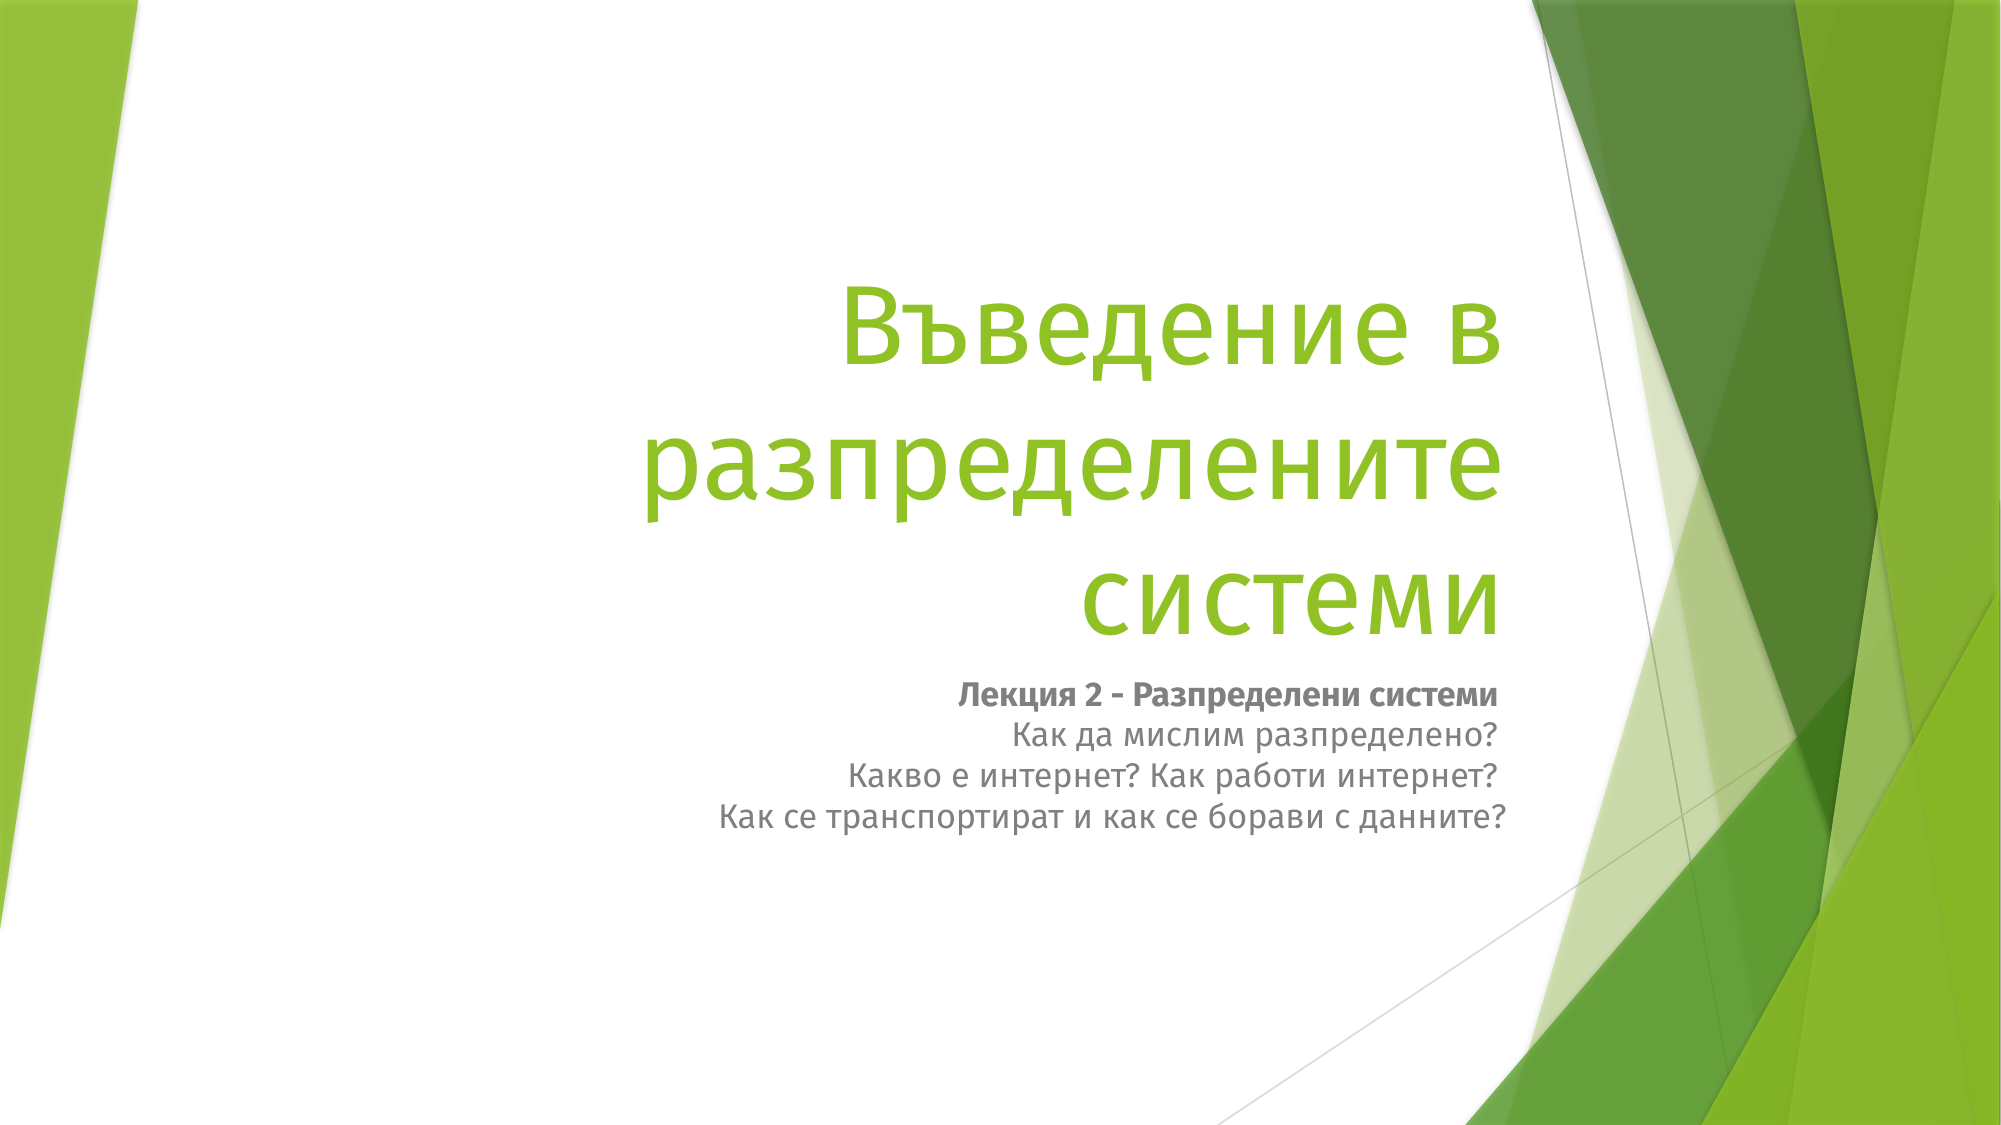

# Въведение в разпределените системи
Лекция 2 - Разпределени системи
Как да мислим разпределено?
Какво е интернет? Как работи интернет?
Как се транспортират и как се борави с данните?